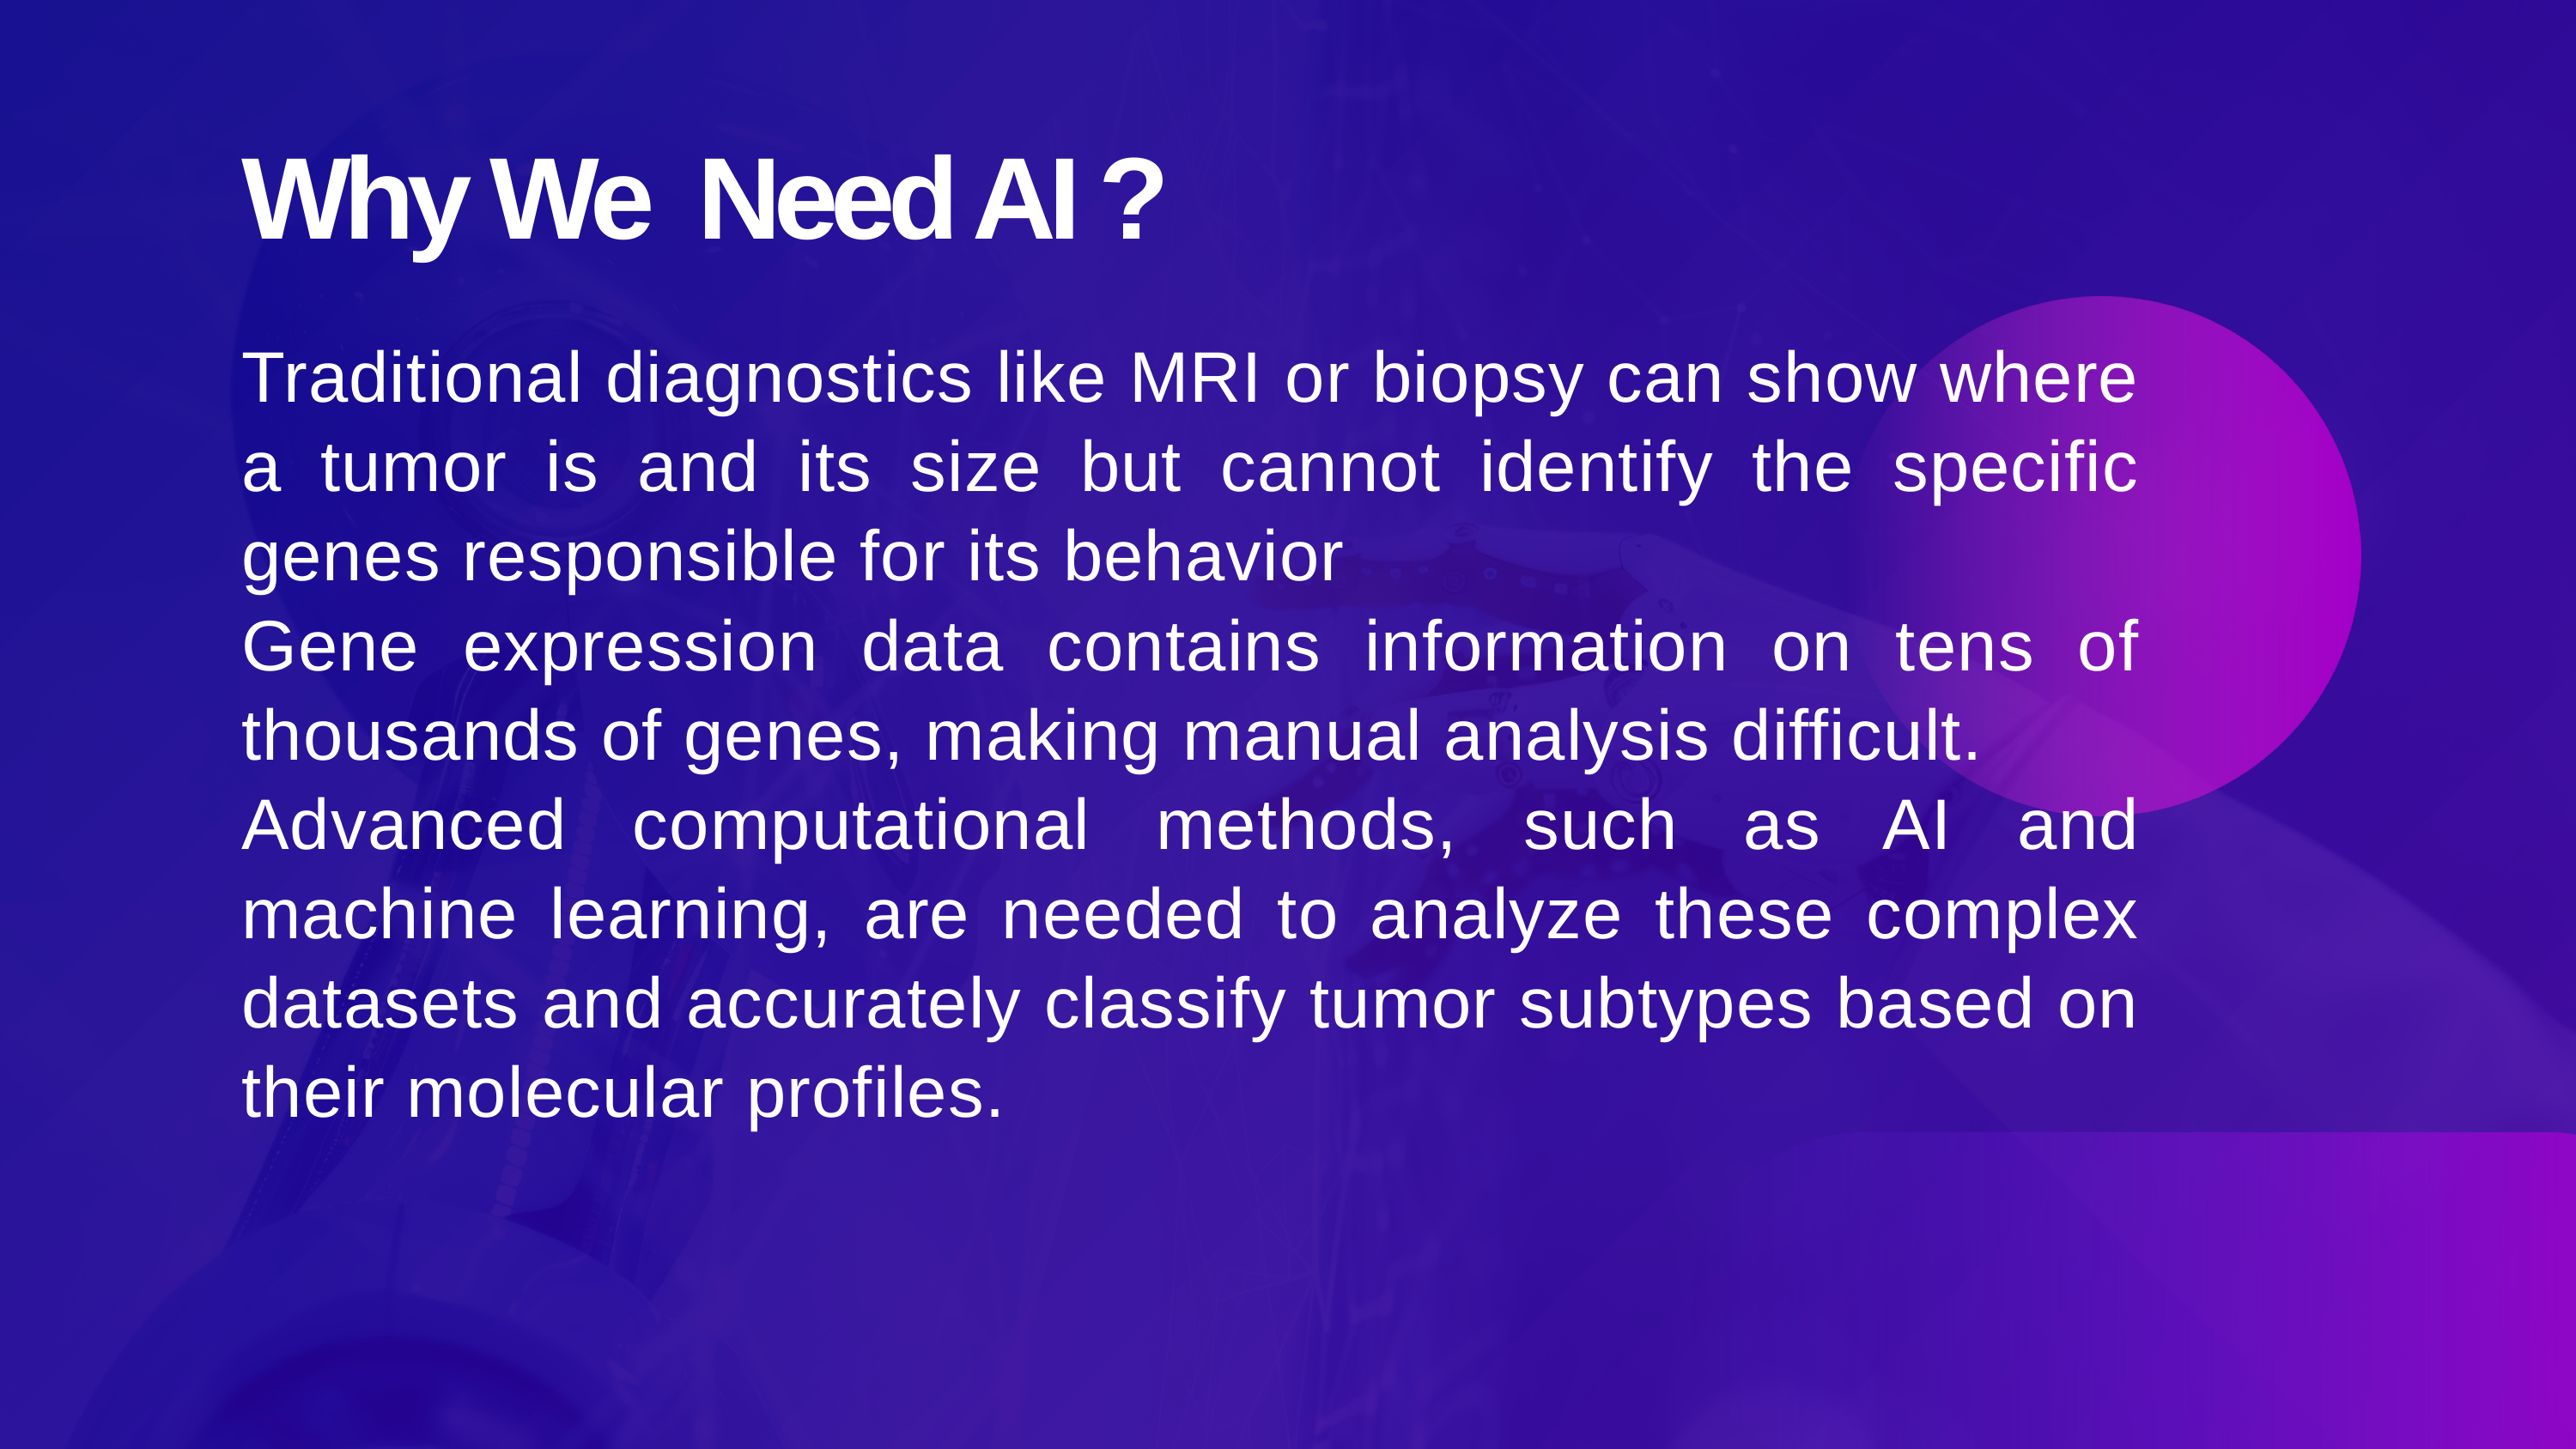

Why We  Need AI ?

Traditional diagnostics like MRI or biopsy can show where a tumor is and its size but cannot identify the specific genes responsible for its behavior
Gene expression data contains information on tens of thousands of genes, making manual analysis difficult.
Advanced computational methods, such as AI and machine learning, are needed to analyze these complex datasets and accurately classify tumor subtypes based on their molecular profiles.